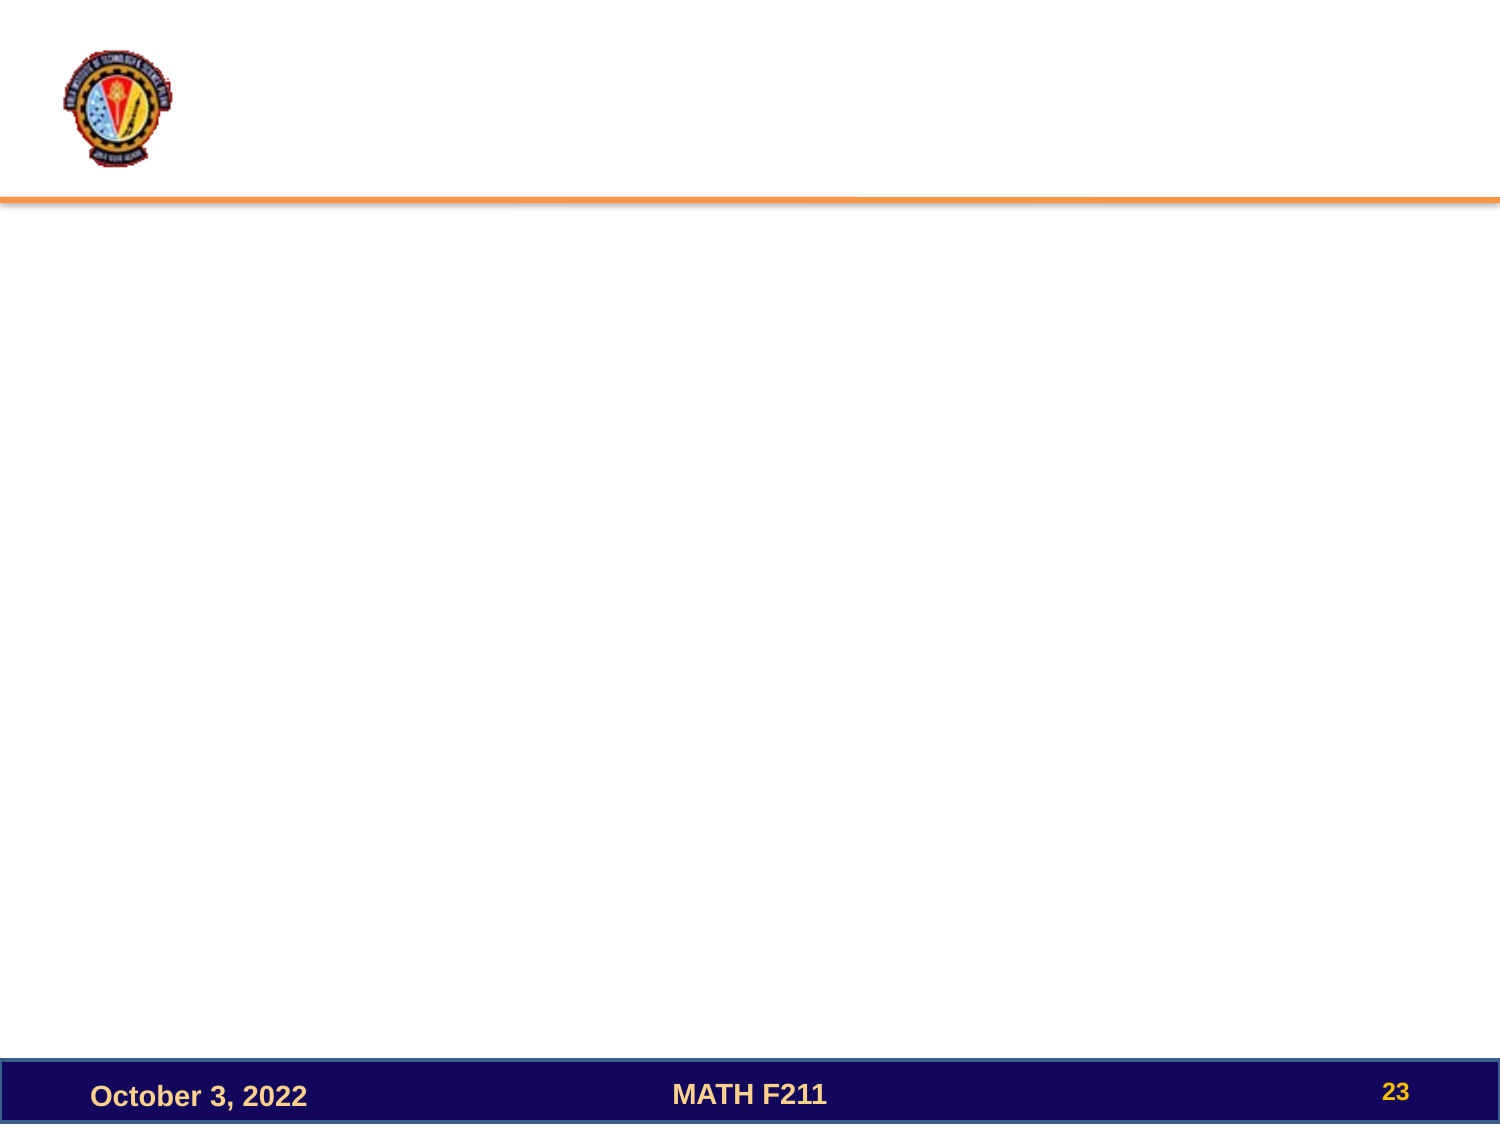

#

23
MATH F211
October 3, 2022